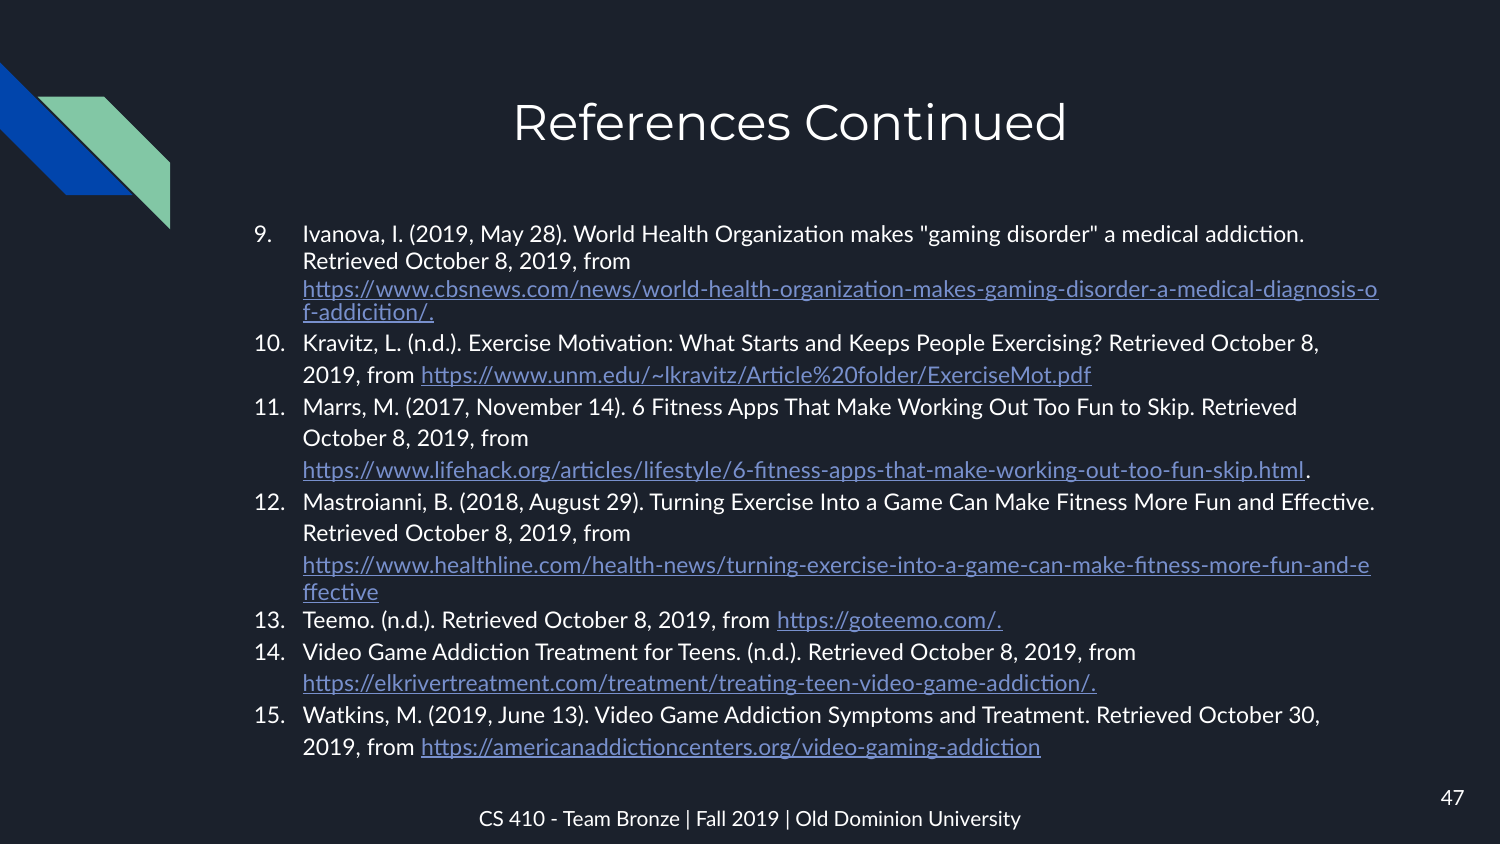

# References Continued

Ivanova, I. (2019, May 28). World Health Organization makes "gaming disorder" a medical addiction. Retrieved October 8, 2019, from https://www.cbsnews.com/news/world-health-organization-makes-gaming-disorder-a-medical-diagnosis-of-addicition/.
Kravitz, L. (n.d.). Exercise Motivation: What Starts and Keeps People Exercising? Retrieved October 8, 2019, from https://www.unm.edu/~lkravitz/Article%20folder/ExerciseMot.pdf
Marrs, M. (2017, November 14). 6 Fitness Apps That Make Working Out Too Fun to Skip. Retrieved October 8, 2019, from https://www.lifehack.org/articles/lifestyle/6-fitness-apps-that-make-working-out-too-fun-skip.html.
Mastroianni, B. (2018, August 29). Turning Exercise Into a Game Can Make Fitness More Fun and Effective. Retrieved October 8, 2019, from https://www.healthline.com/health-news/turning-exercise-into-a-game-can-make-fitness-more-fun-and-effective
Teemo. (n.d.). Retrieved October 8, 2019, from https://goteemo.com/.
Video Game Addiction Treatment for Teens. (n.d.). Retrieved October 8, 2019, from https://elkrivertreatment.com/treatment/treating-teen-video-game-addiction/.
Watkins, M. (2019, June 13). Video Game Addiction Symptoms and Treatment. Retrieved October 30, 2019, from https://americanaddictioncenters.org/video-gaming-addiction

47
CS 410 - Team Bronze | Fall 2019 | Old Dominion University